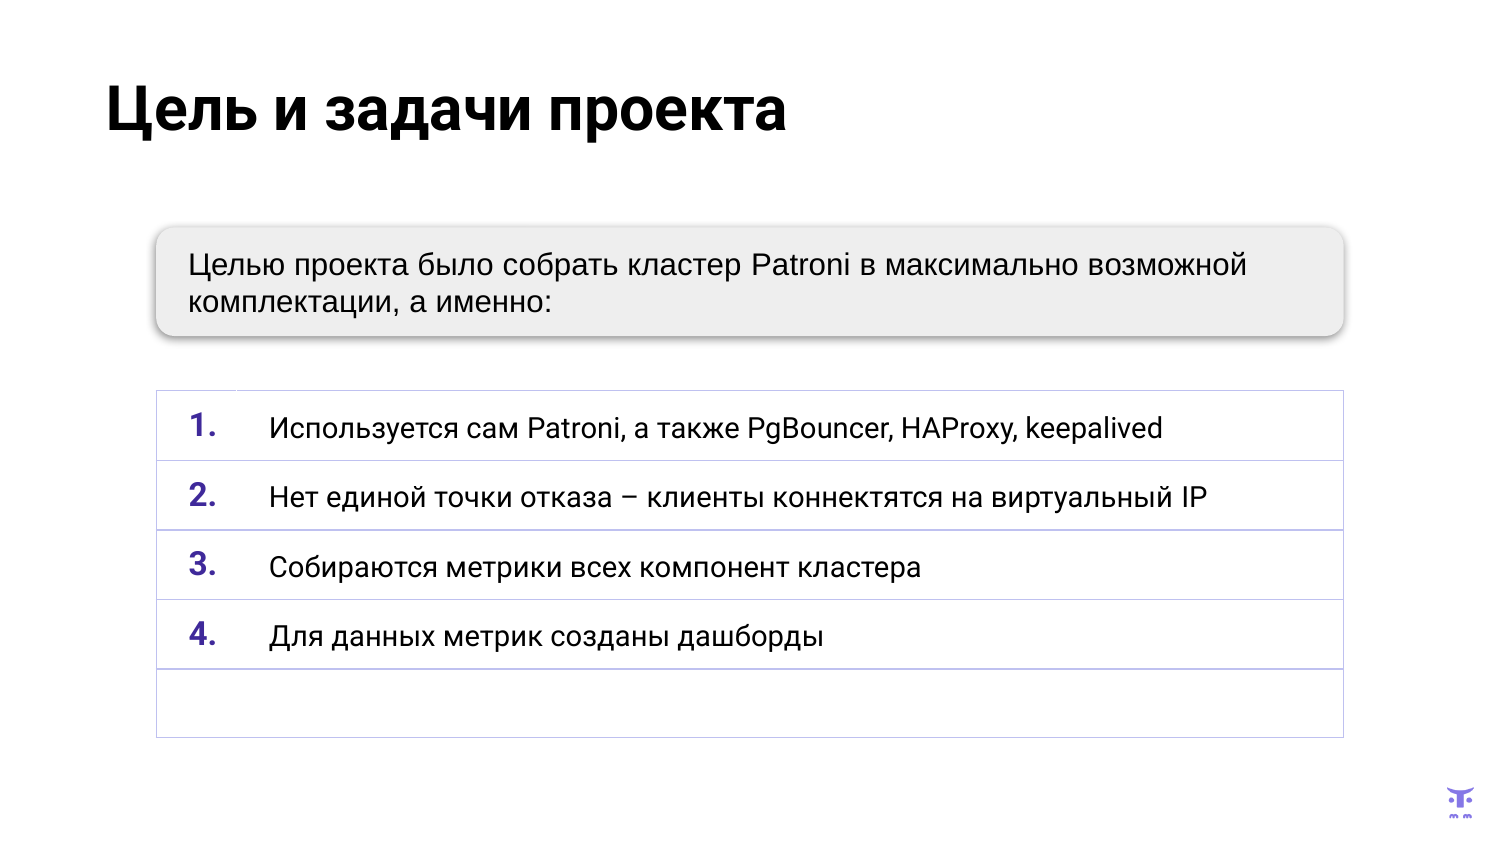

Цель и задачи проекта
Целью проекта было собрать кластер Patroni в максимально возможной комплектации, а именно:
| 1. | Используется сам Patroni, а также PgBouncer, HAProxy, keepalived |
| --- | --- |
| 2. | Нет единой точки отказа – клиенты коннектятся на виртуальный IP |
| 3. | Собираются метрики всех компонент кластера |
| 4. | Для данных метрик созданы дашборды |
|  |  |